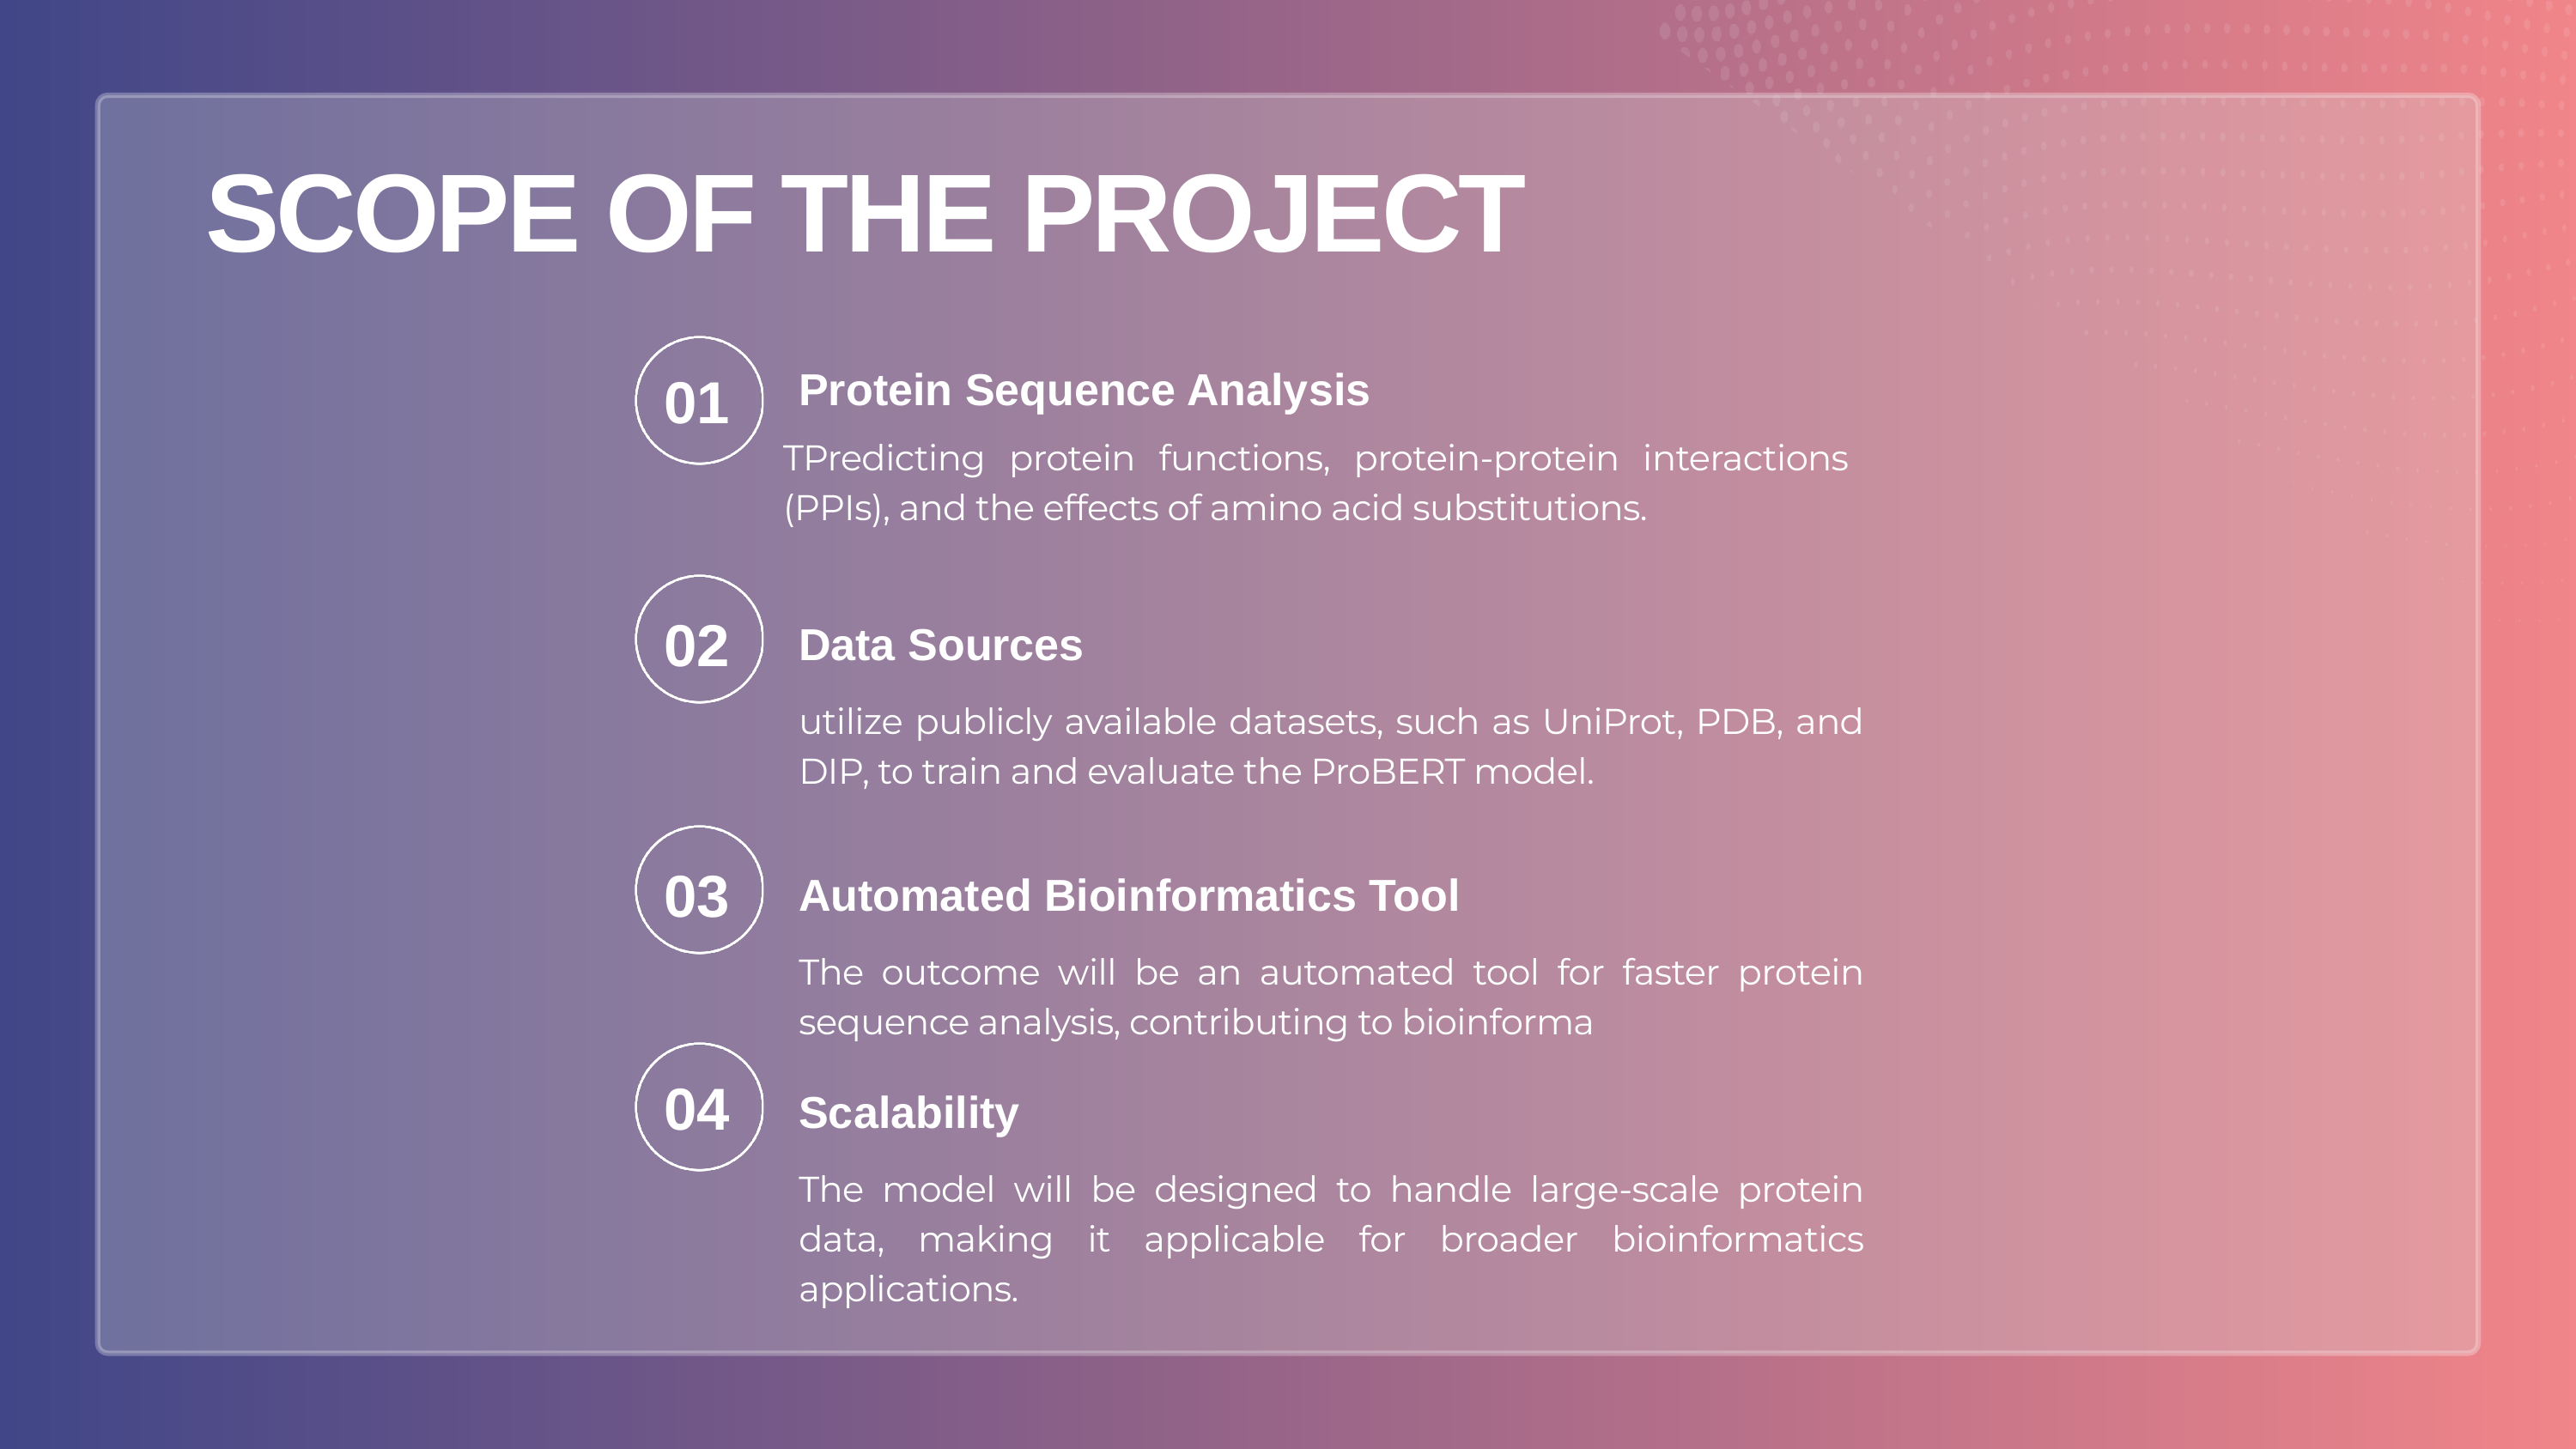

SCOPE OF THE PROJECT

Protein Sequence Analysis
01
TPredicting protein functions, protein-protein interactions (PPIs), and the effects of amino acid substitutions.

02
Data Sources
utilize publicly available datasets, such as UniProt, PDB, and DIP, to train and evaluate the ProBERT model.

03
Automated Bioinformatics Tool
The outcome will be an automated tool for faster protein sequence analysis, contributing to bioinforma

04
Scalability
The model will be designed to handle large-scale protein data, making it applicable for broader bioinformatics applications.